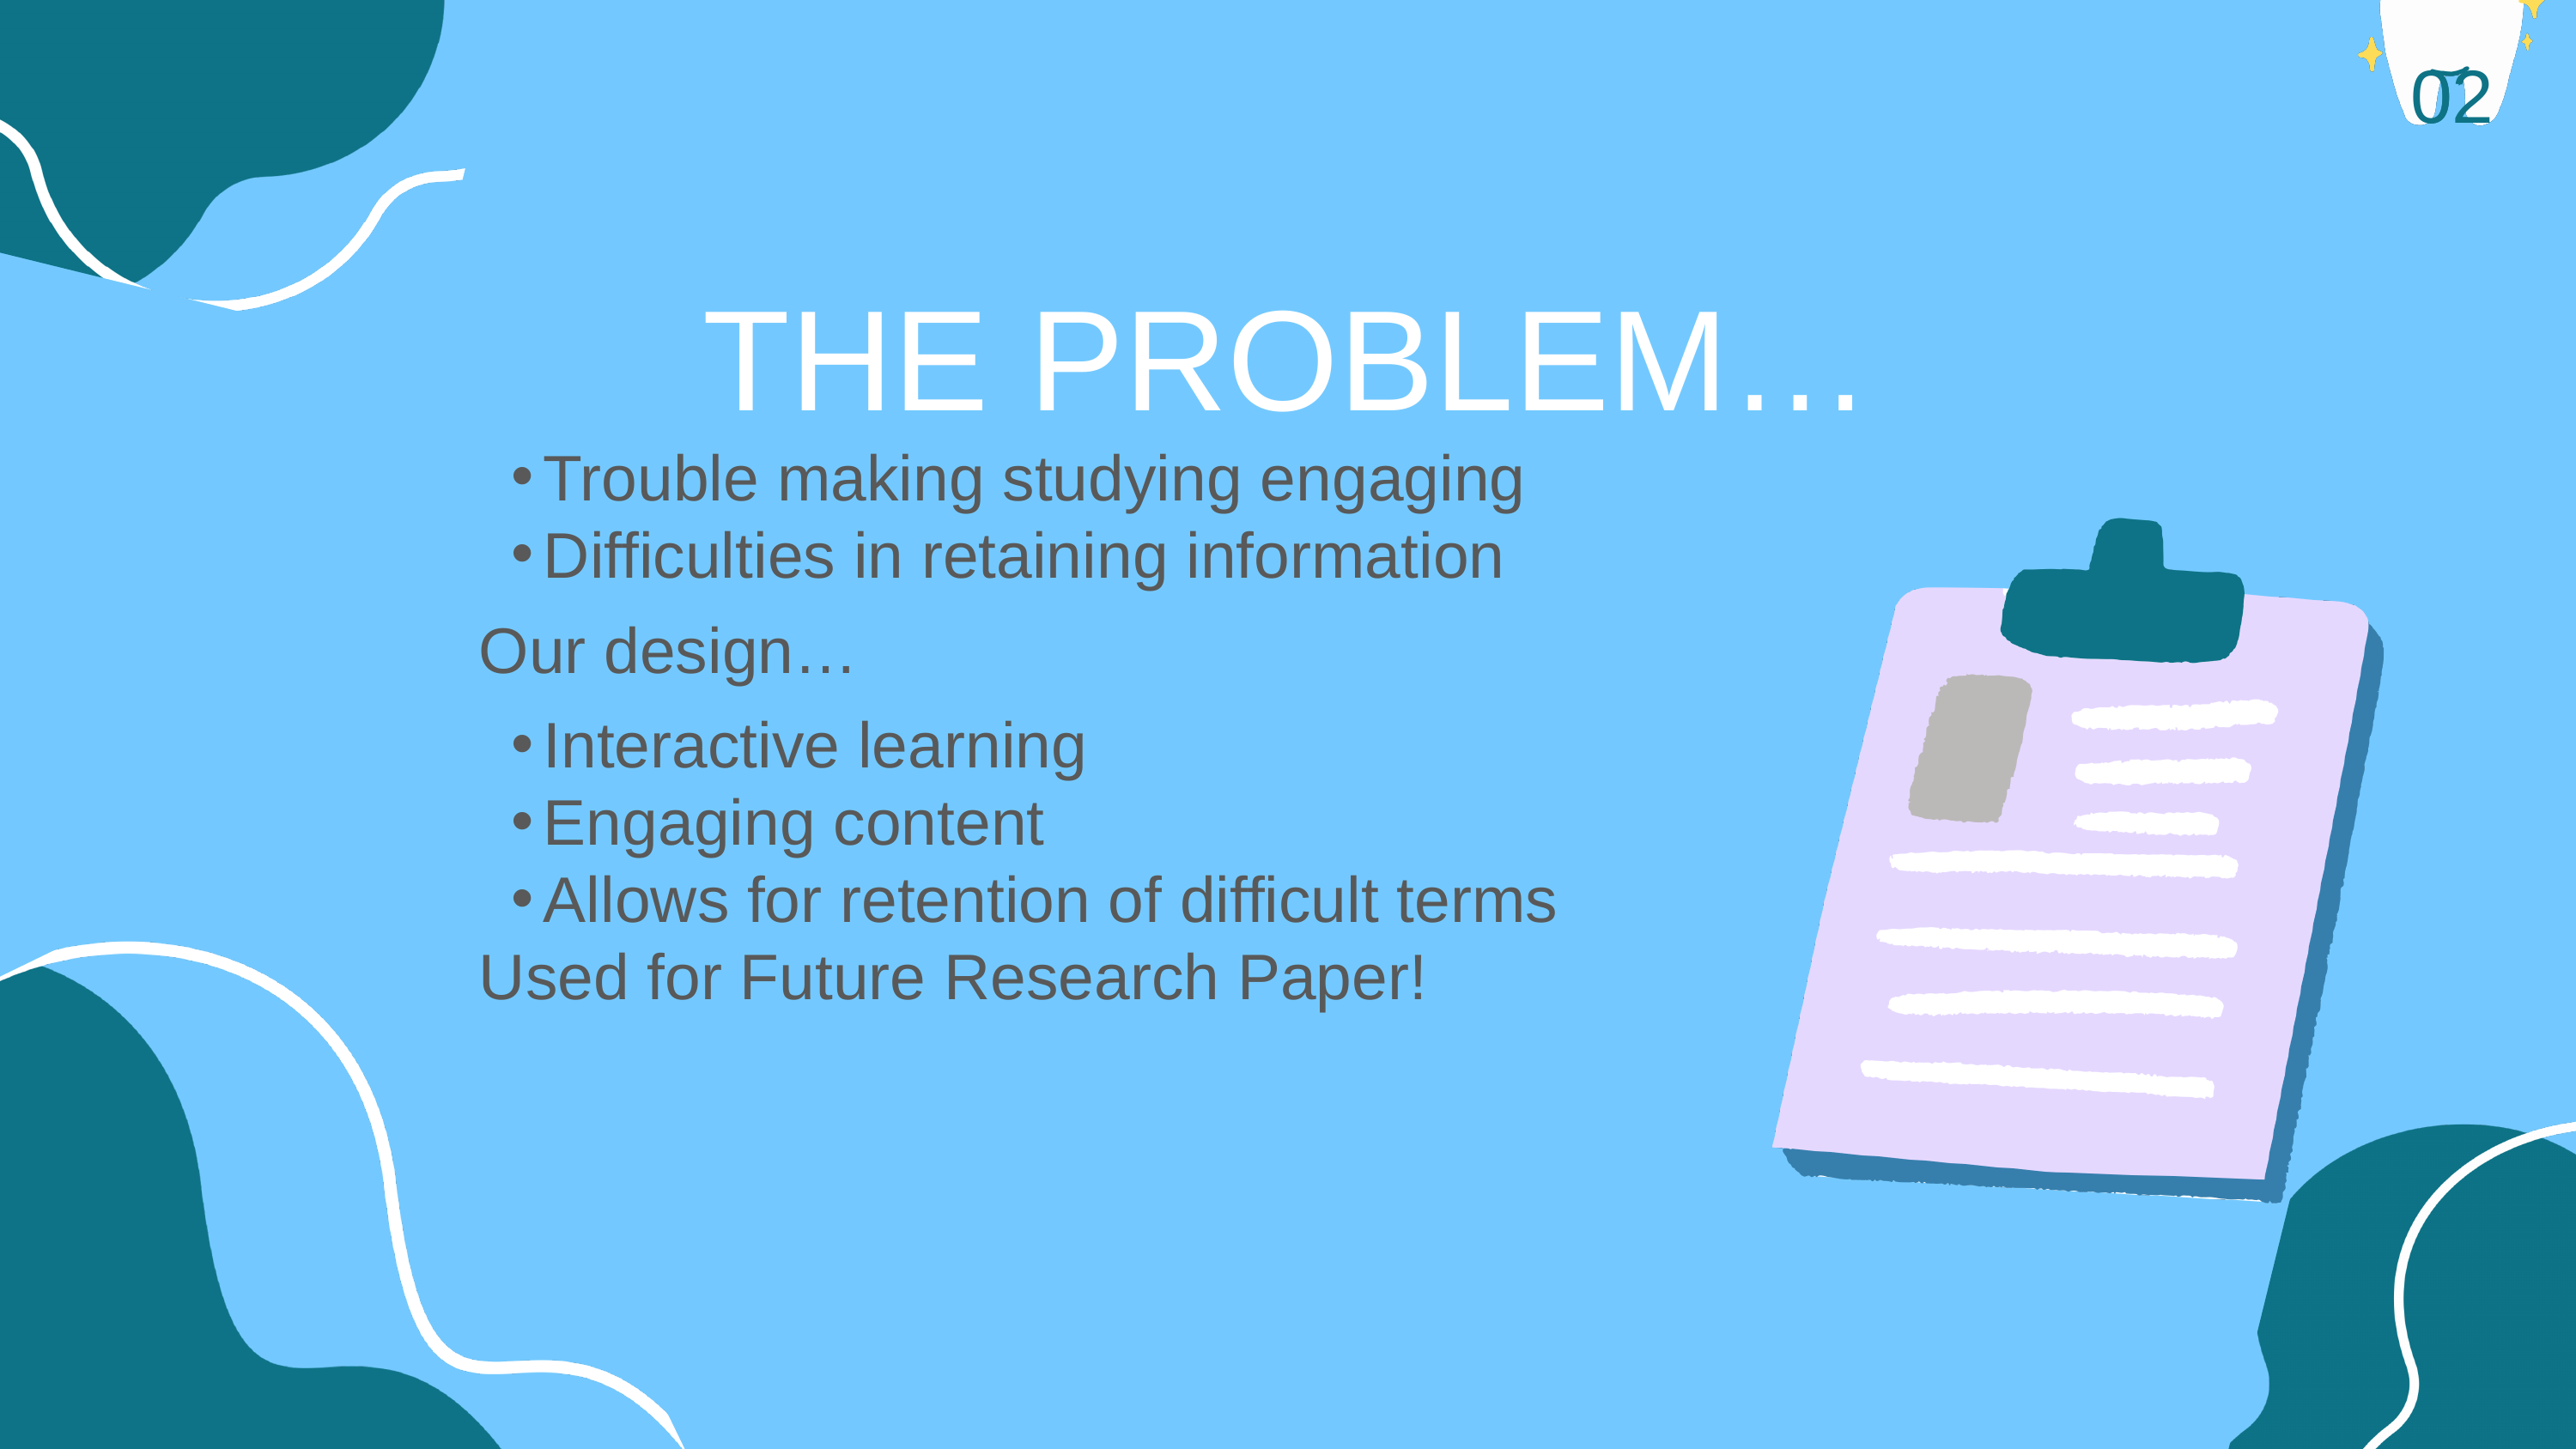

02
01
THE PROBLEM…
Trouble making studying engaging
Difficulties in retaining information
Our design…
Interactive learning
Engaging content
Allows for retention of difficult terms
Used for Future Research Paper!